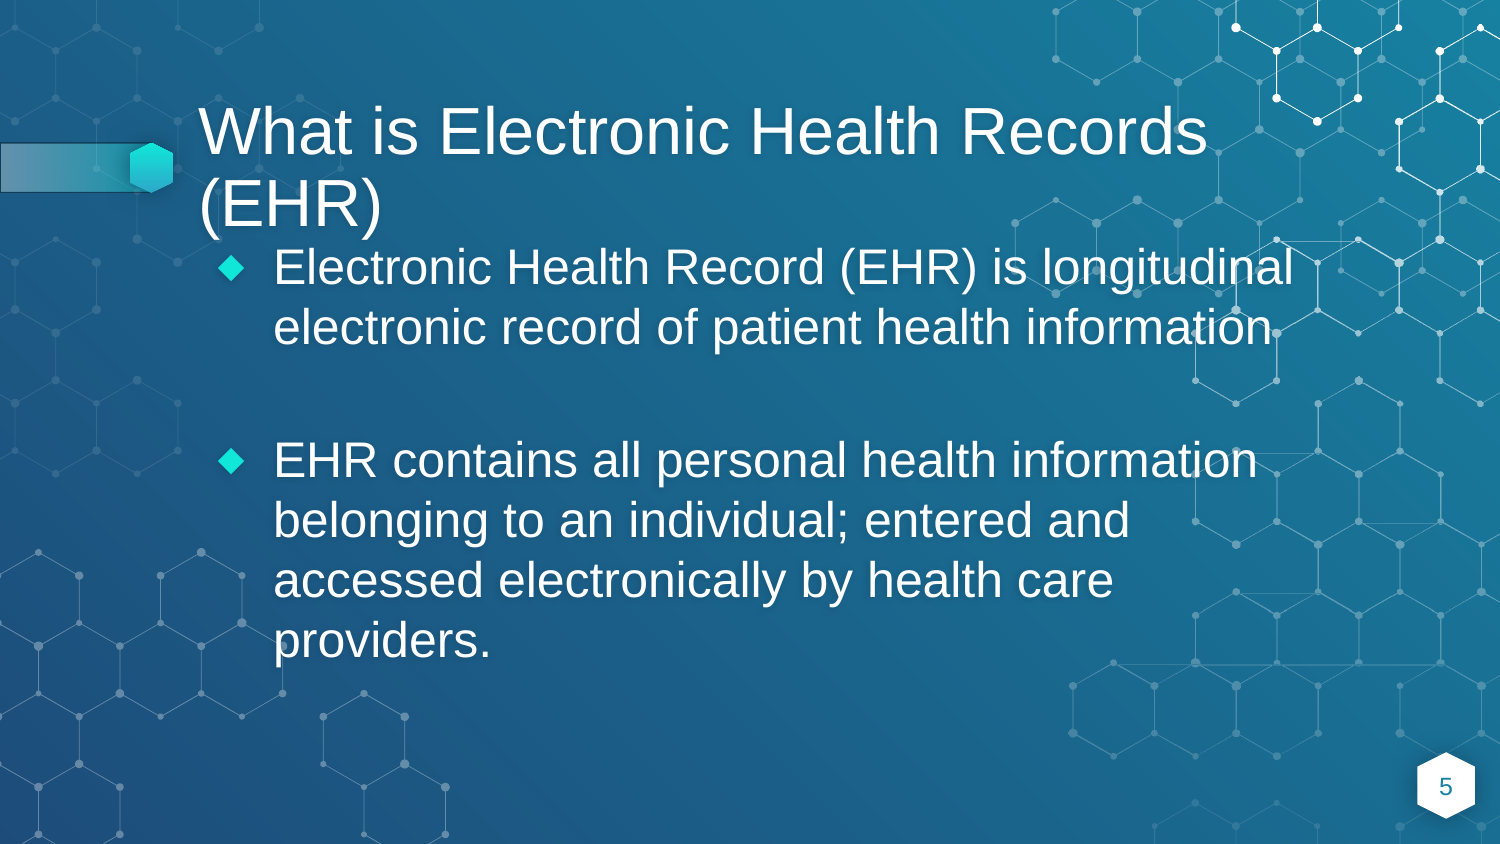

# What is Electronic Health Records (EHR)
Electronic Health Record (EHR) is longitudinal electronic record of patient health information

EHR contains all personal health information belonging to an individual; entered and accessed electronically by health care providers.
5